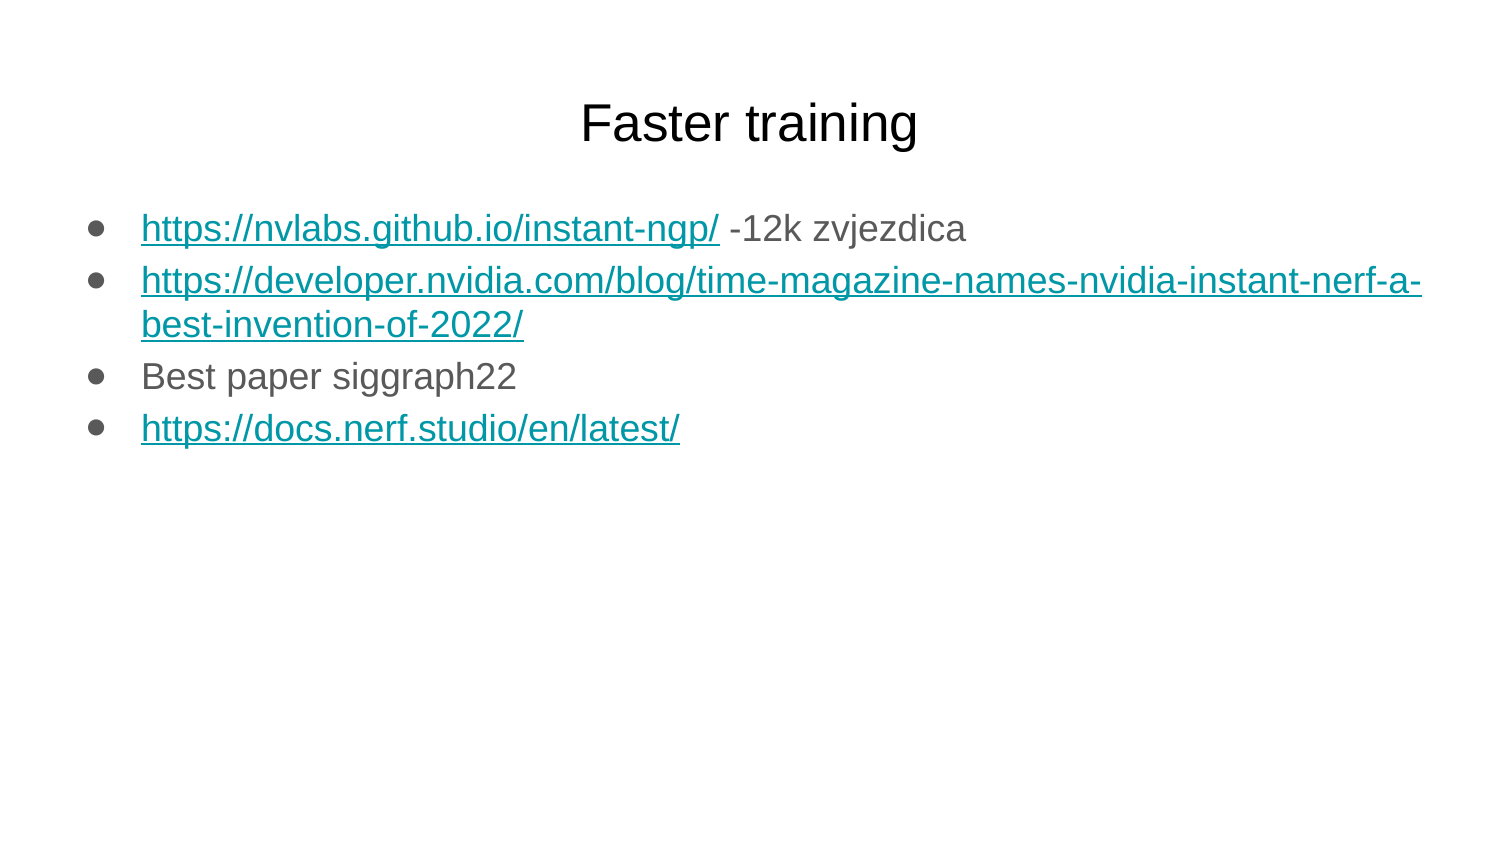

# Faster training
https://nvlabs.github.io/instant-ngp/  -12k zvjezdica
https://developer.nvidia.com/blog/time-magazine-names-nvidia-instant-nerf-a-best-invention-of-2022/
Best paper siggraph22
https://docs.nerf.studio/en/latest/